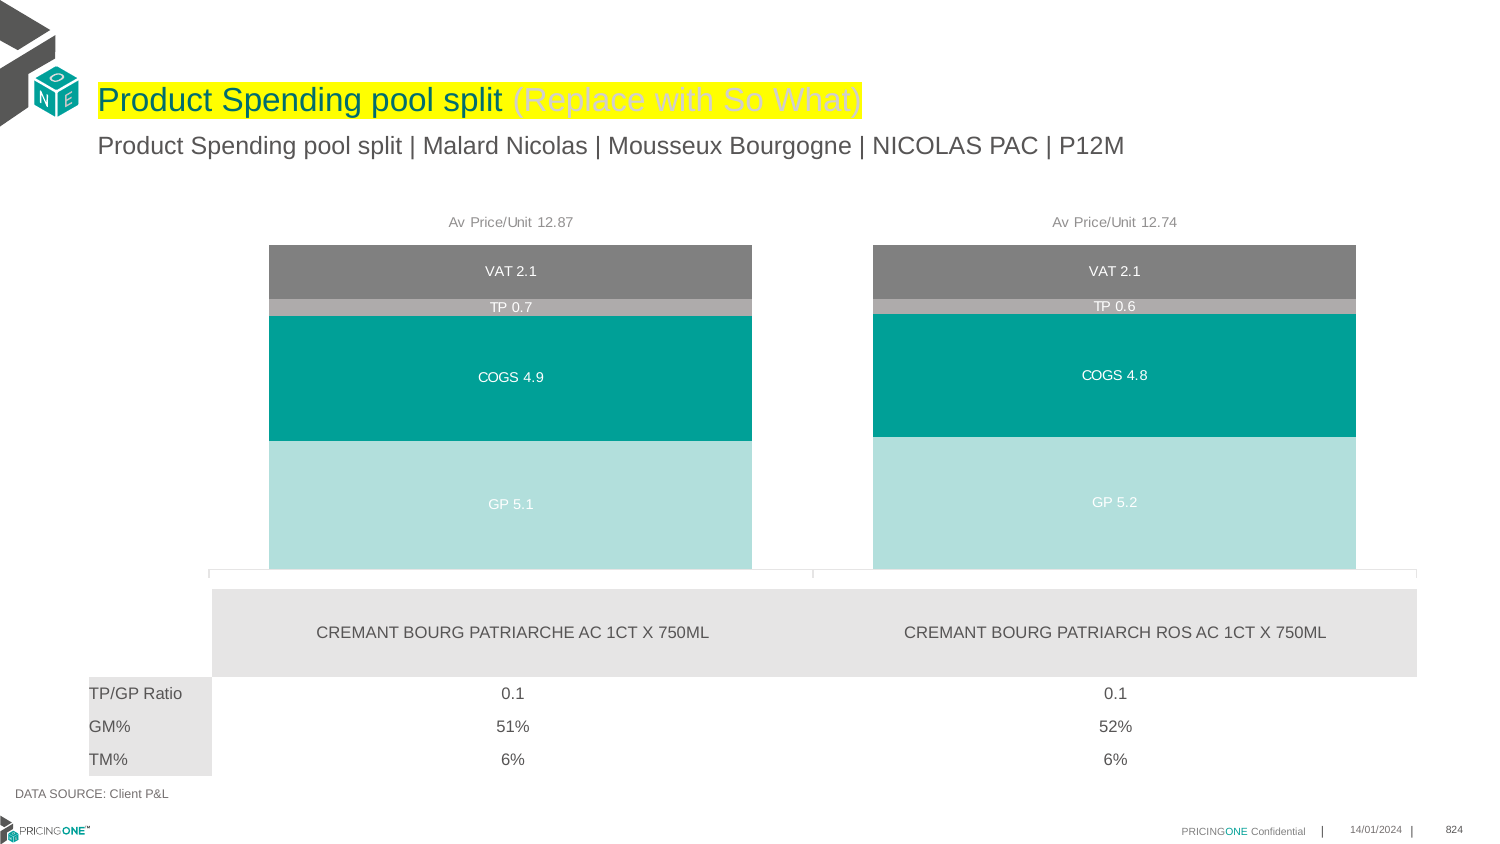

# Product Spending pool split (Replace with So What)
Product Spending pool split | Malard Nicolas | Mousseux Bourgogne | NICOLAS PAC | P12M

### Chart

| Category | GP | COGS | TP | VAT |
|---|---|---|---|---|
| Av Price/Unit 12.87 | 5.102353673664122 | 4.947468893129771 | 0.6741368320610714 | 2.1447996183206106 |
| Av Price/Unit 12.74 | 5.213883864337102 | 4.807042034943474 | 0.5991494689962327 | 2.124015073655361 |
|  | CREMANT BOURG PATRIARCHE AC 1CT X 750ML | CREMANT BOURG PATRIARCH ROS AC 1CT X 750ML |
| --- | --- | --- |
| TP/GP Ratio | 0.1 | 0.1 |
| GM% | 51% | 52% |
| TM% | 6% | 6% |
DATA SOURCE: Client P&L

14/01/2024
824